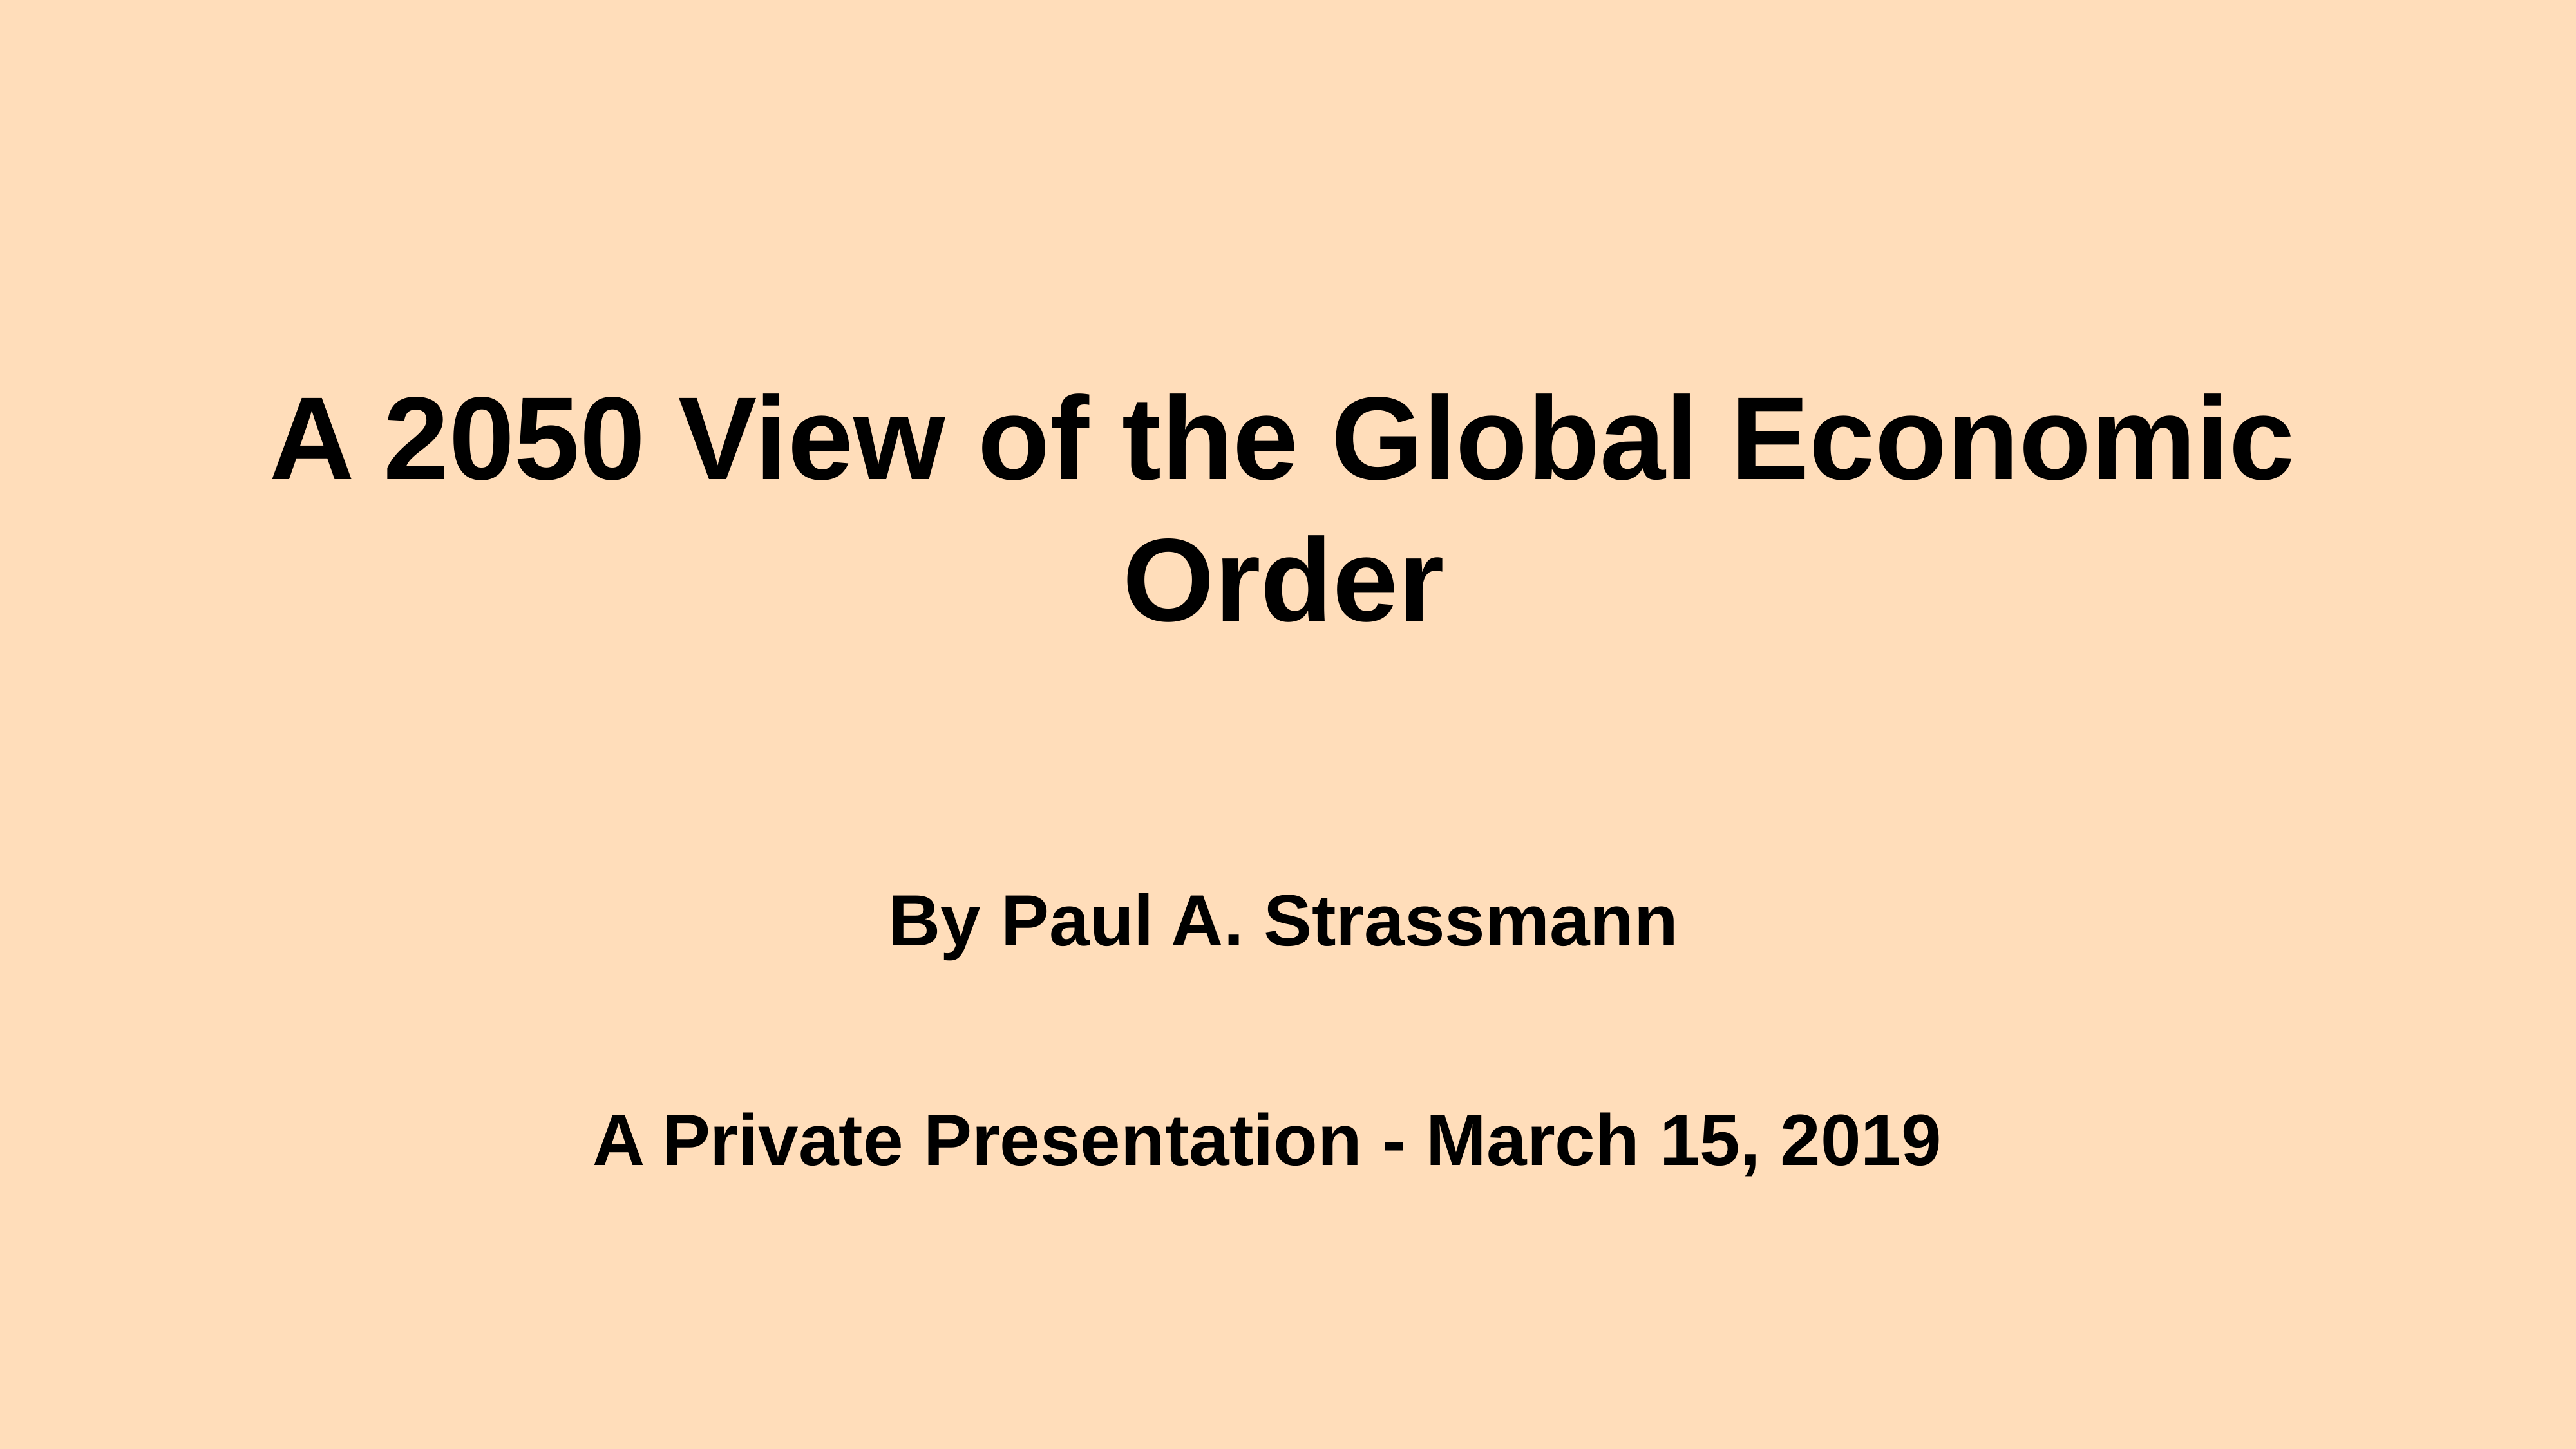

A 2050 View of the Global Economic Order

By Paul A. Strassmann

A Private Presentation - March 15, 2019